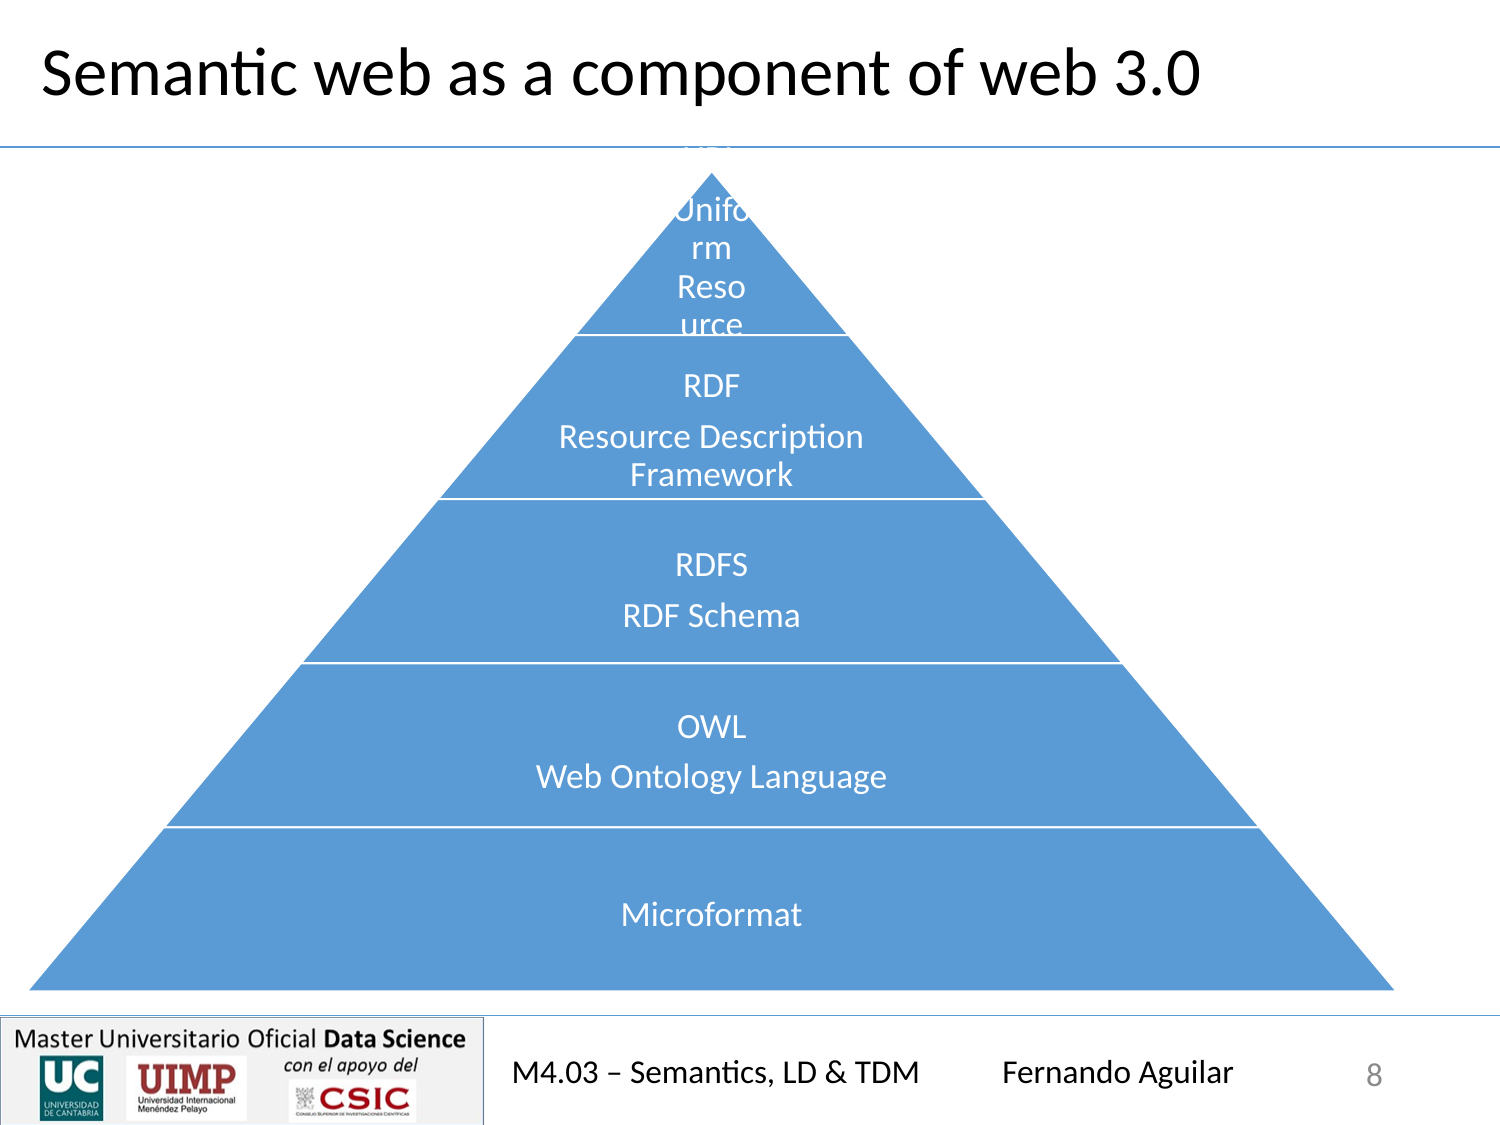

# Semantic web as a component of web 3.0
URI
Uniform Resource Identifier
RDF
Resource Description Framework
RDFS
RDF Schema
OWL
Web Ontology Language
Microformat
M4.03 – Semantics, LD & TDM           Fernando Aguilar
8